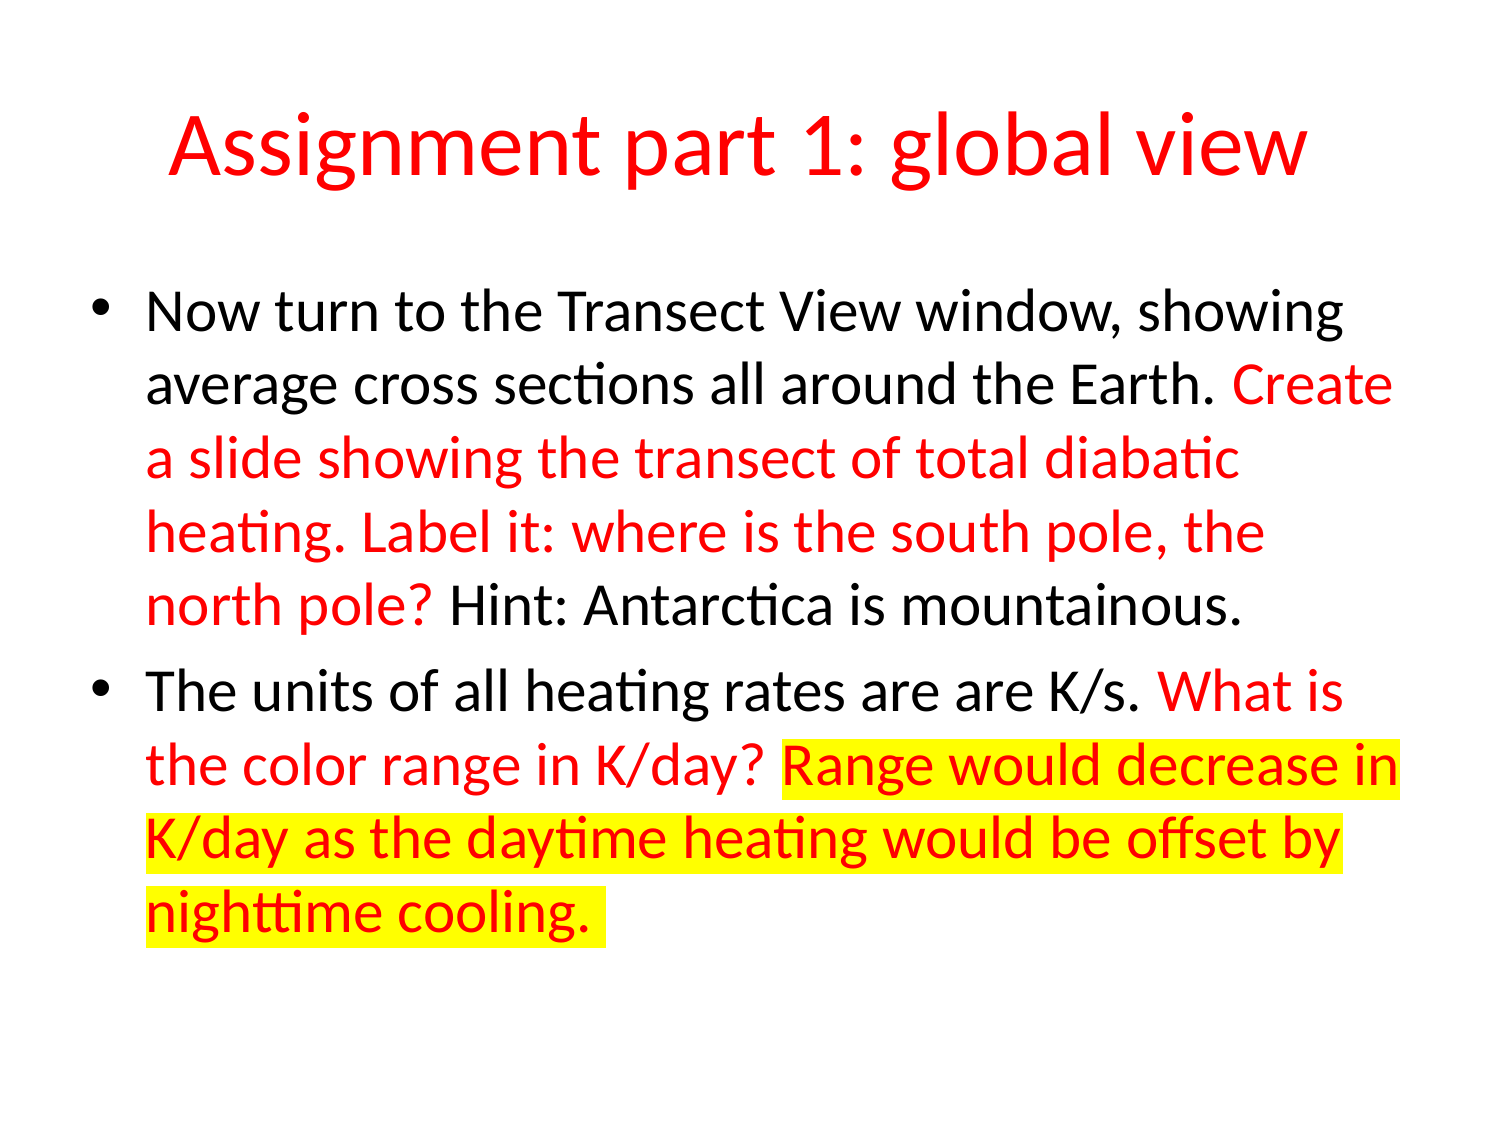

# Assignment part 1: global view
Now turn to the Transect View window, showing average cross sections all around the Earth. Create a slide showing the transect of total diabatic heating. Label it: where is the south pole, the north pole? Hint: Antarctica is mountainous.
The units of all heating rates are are K/s. What is the color range in K/day? Range would decrease in K/day as the daytime heating would be offset by nighttime cooling.